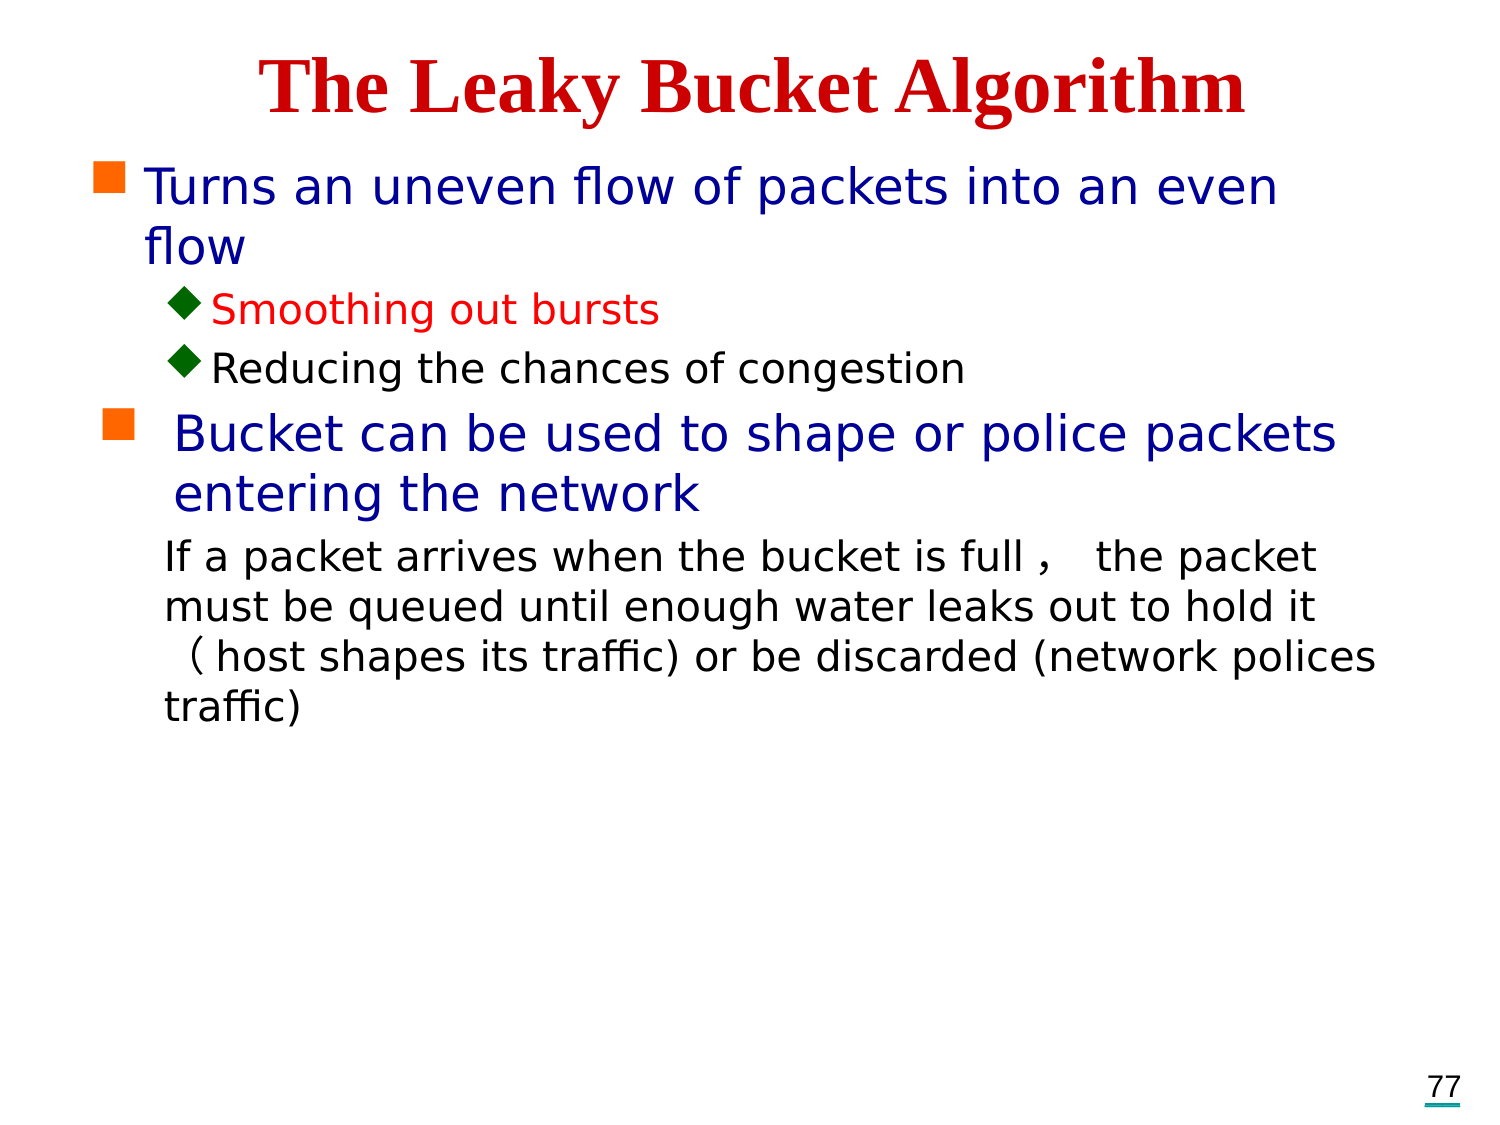

# The Leaky Bucket Algorithm
Turns an uneven flow of packets into an even flow
Smoothing out bursts
Reducing the chances of congestion
Bucket can be used to shape or police packets entering the network
If a packet arrives when the bucket is full， the packet must be queued until enough water leaks out to hold it （host shapes its traffic) or be discarded (network polices traffic)